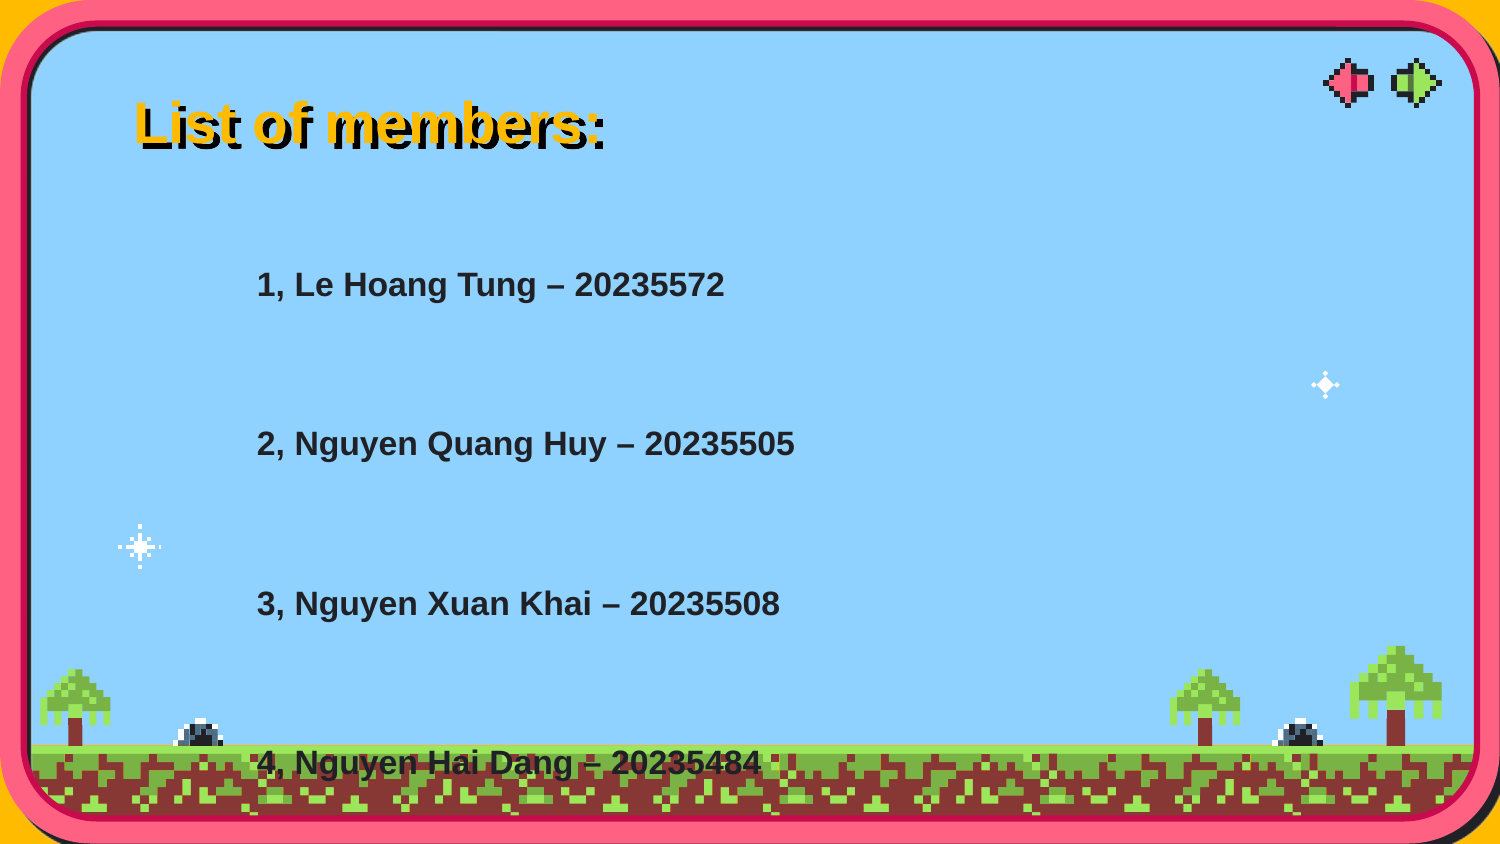

# List of members:

	1, Le Hoang Tung – 20235572

	2, Nguyen Quang Huy – 20235505

	3, Nguyen Xuan Khai – 20235508

	4, Nguyen Hai Dang – 20235484

	5, Le Nhat Hoang – 20235498

	6, Dinh Quoc Bao - 20235478